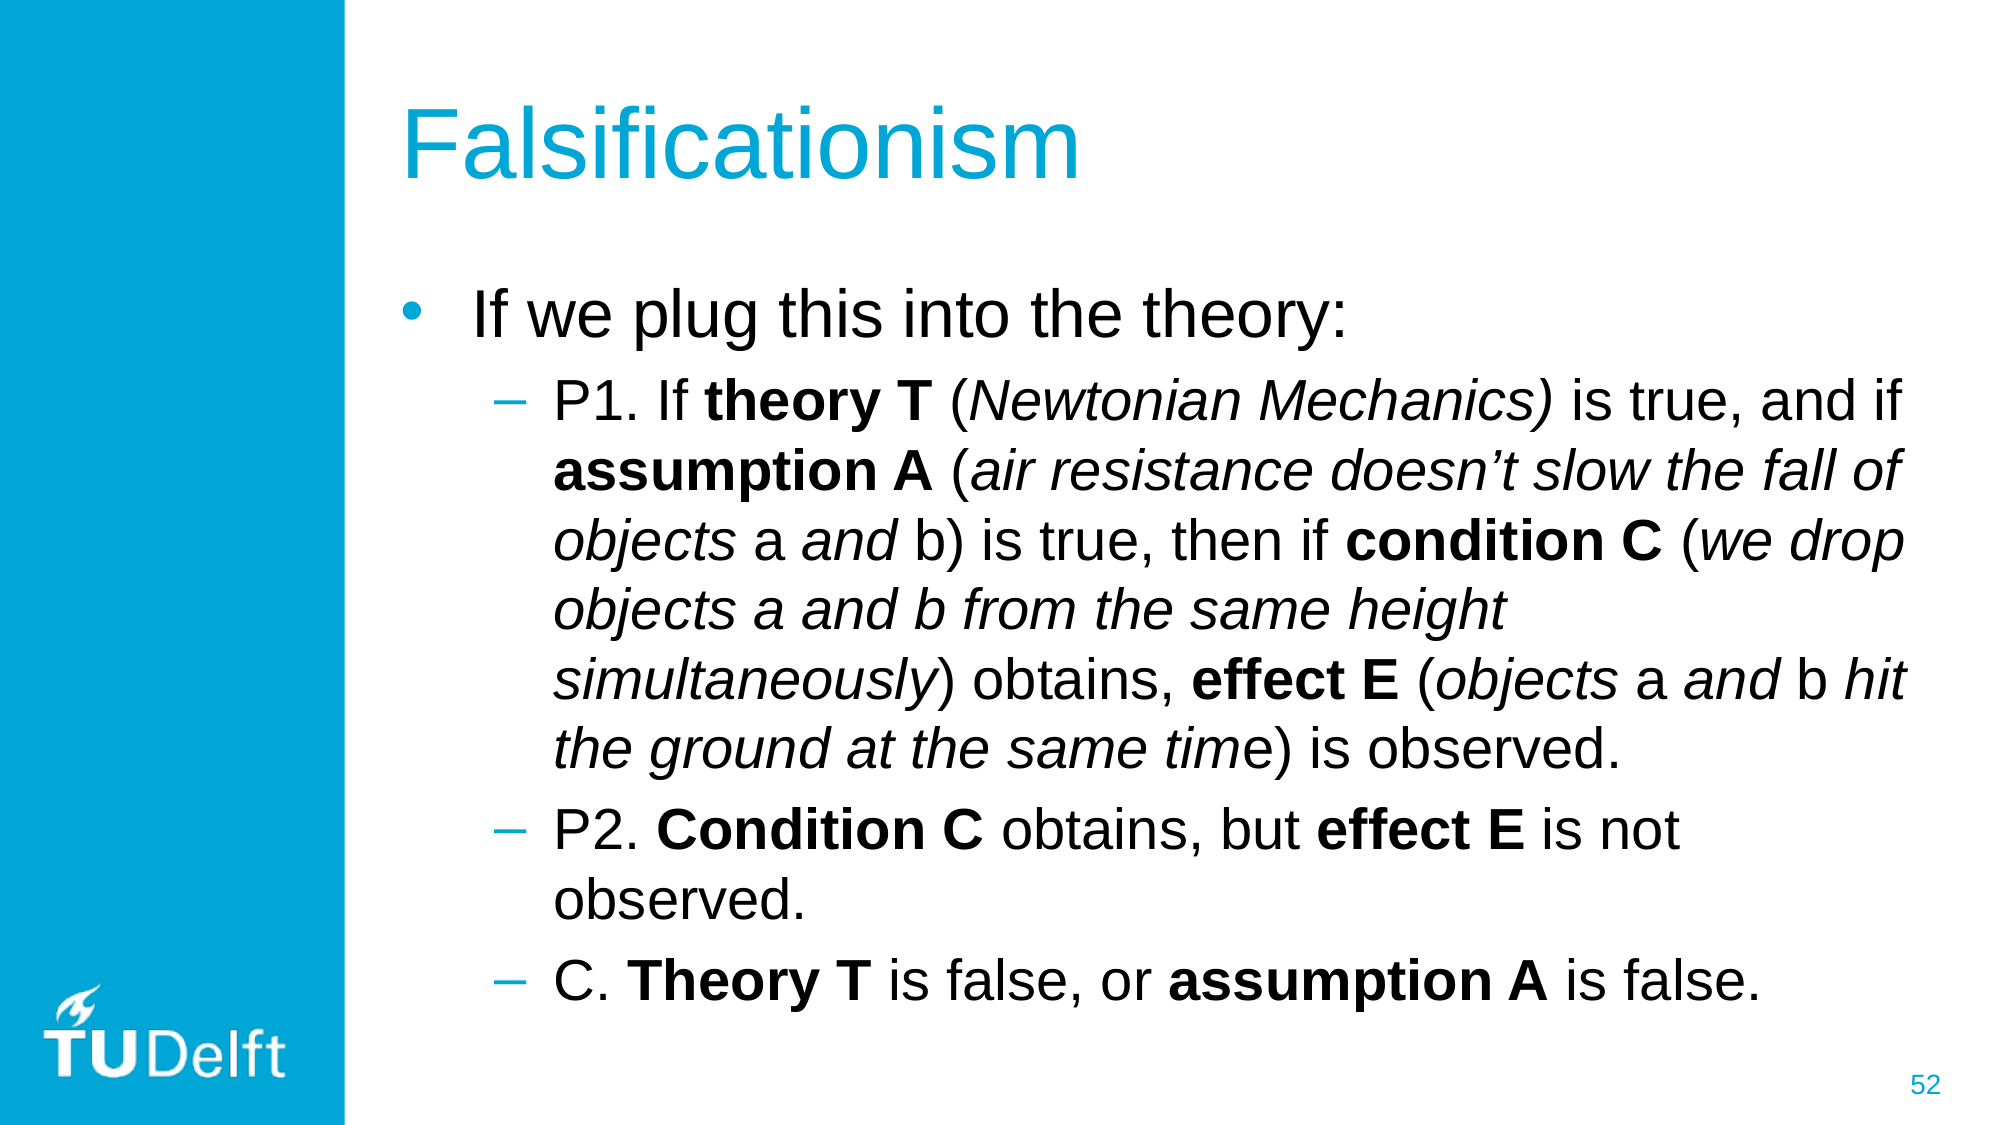

# Falsificationism
If we plug this into the theory:
P1. If theory T (Newtonian Mechanics) is true, and if assumption A (air resistance doesn’t slow the fall of objects a and b) is true, then if condition C (we drop objects a and b from the same height simultaneously) obtains, effect E (objects a and b hit the ground at the same time) is observed.
P2. Condition C obtains, but effect E is not observed.
C. Theory T is false, or assumption A is false.